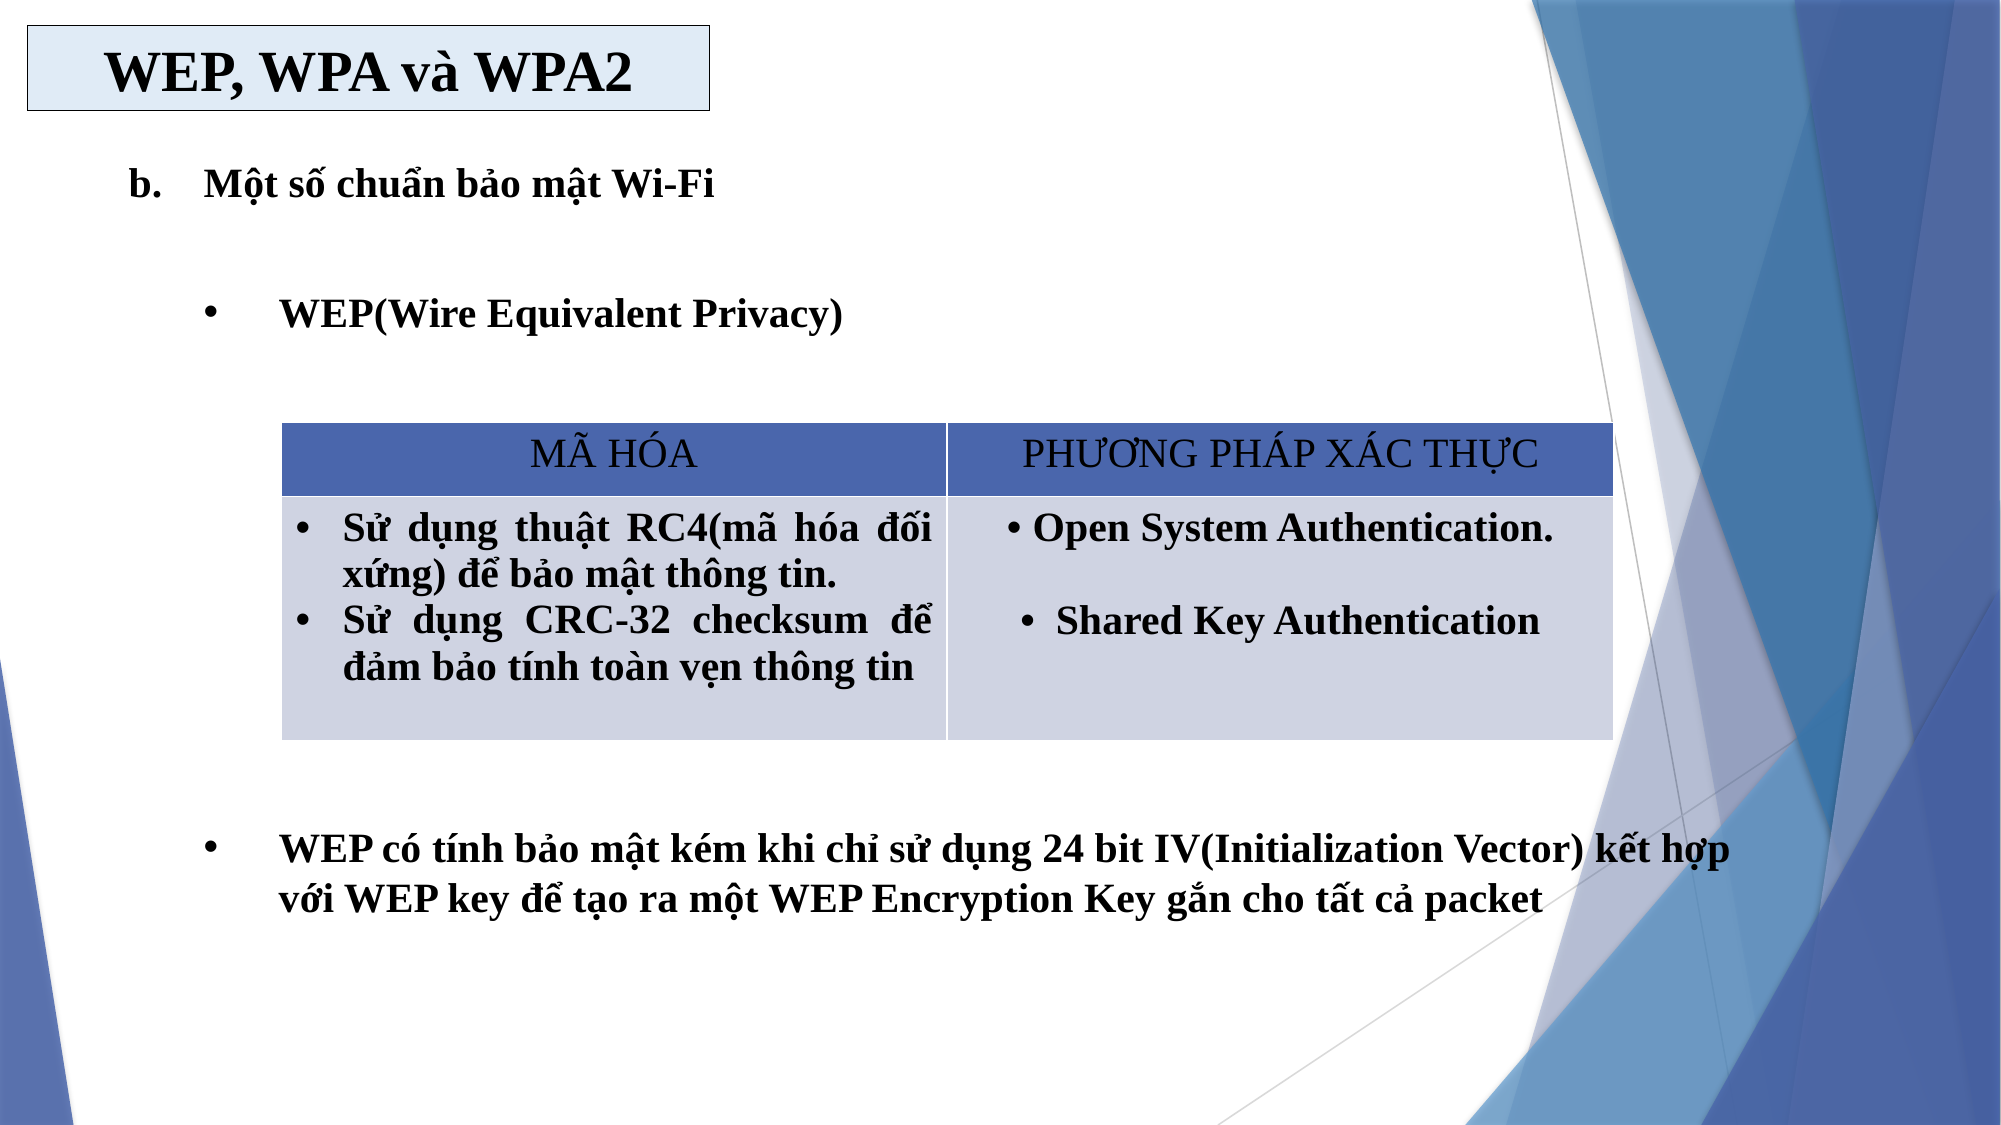

WEP, WPA và WPA2
Một số chuẩn bảo mật Wi-Fi
WEP(Wire Equivalent Privacy)
| MÃ HÓA | PHƯƠNG PHÁP XÁC THỰC |
| --- | --- |
| Sử dụng thuật RC4(mã hóa đối xứng) để bảo mật thông tin. Sử dụng CRC-32 checksum để đảm bảo tính toàn vẹn thông tin | • Open System Authentication. • Shared Key Authentication |
WEP có tính bảo mật kém khi chỉ sử dụng 24 bit IV(Initialization Vector) kết hợp với WEP key để tạo ra một WEP Encryption Key gắn cho tất cả packet